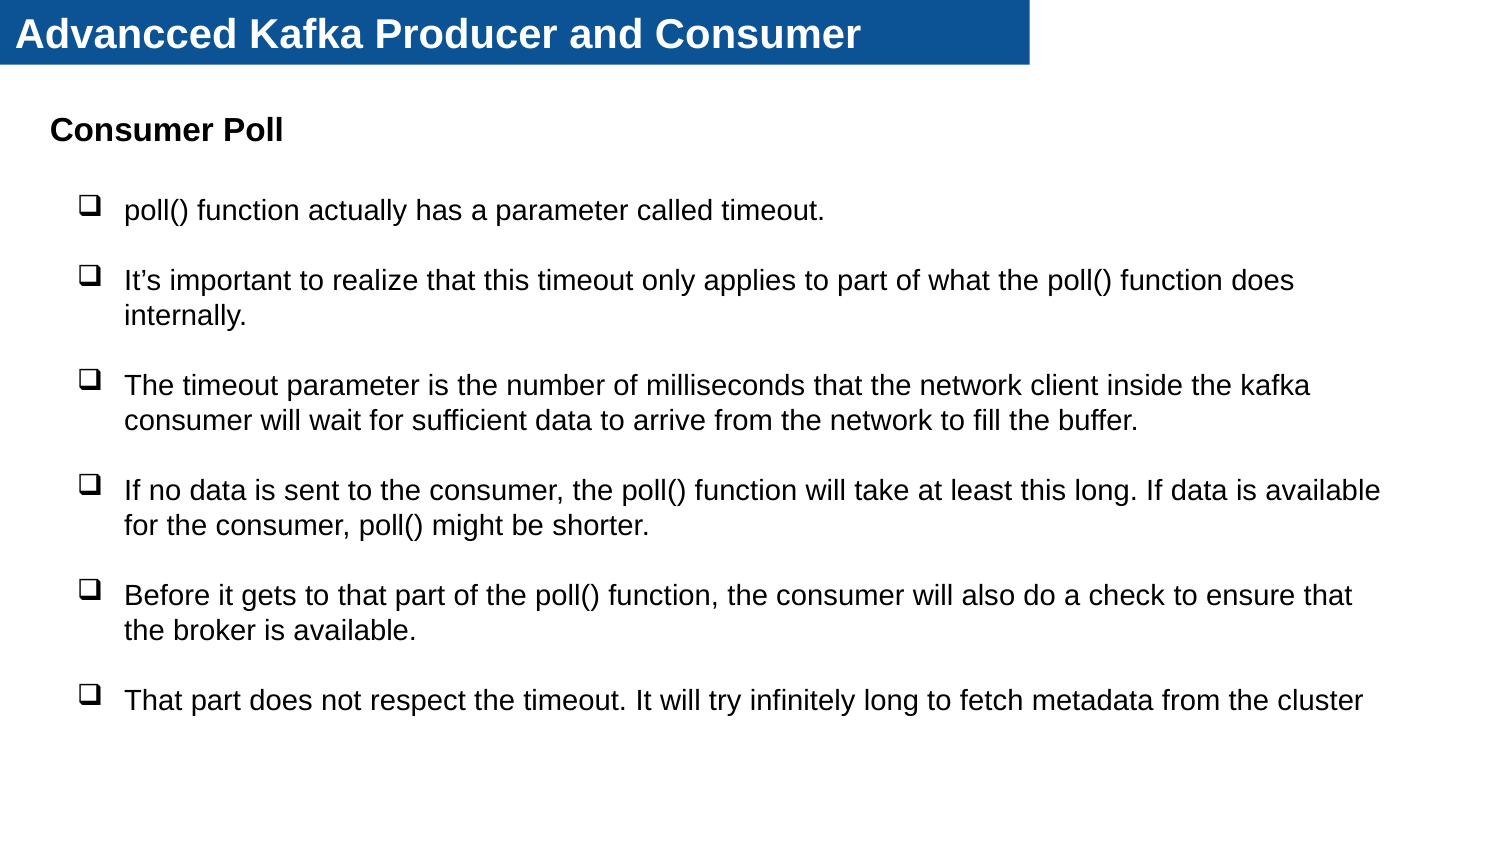

Advancced Kafka Producer and Consumer

Consumer Poll
poll() function actually has a parameter called timeout.

It’s important to realize that this timeout only applies to part of what the poll() function does internally.

The timeout parameter is the number of milliseconds that the network client inside the kafka consumer will wait for sufficient data to arrive from the network to fill the buffer.

If no data is sent to the consumer, the poll() function will take at least this long. If data is available for the consumer, poll() might be shorter.

Before it gets to that part of the poll() function, the consumer will also do a check to ensure that the broker is available.

That part does not respect the timeout. It will try infinitely long to fetch metadata from the cluster